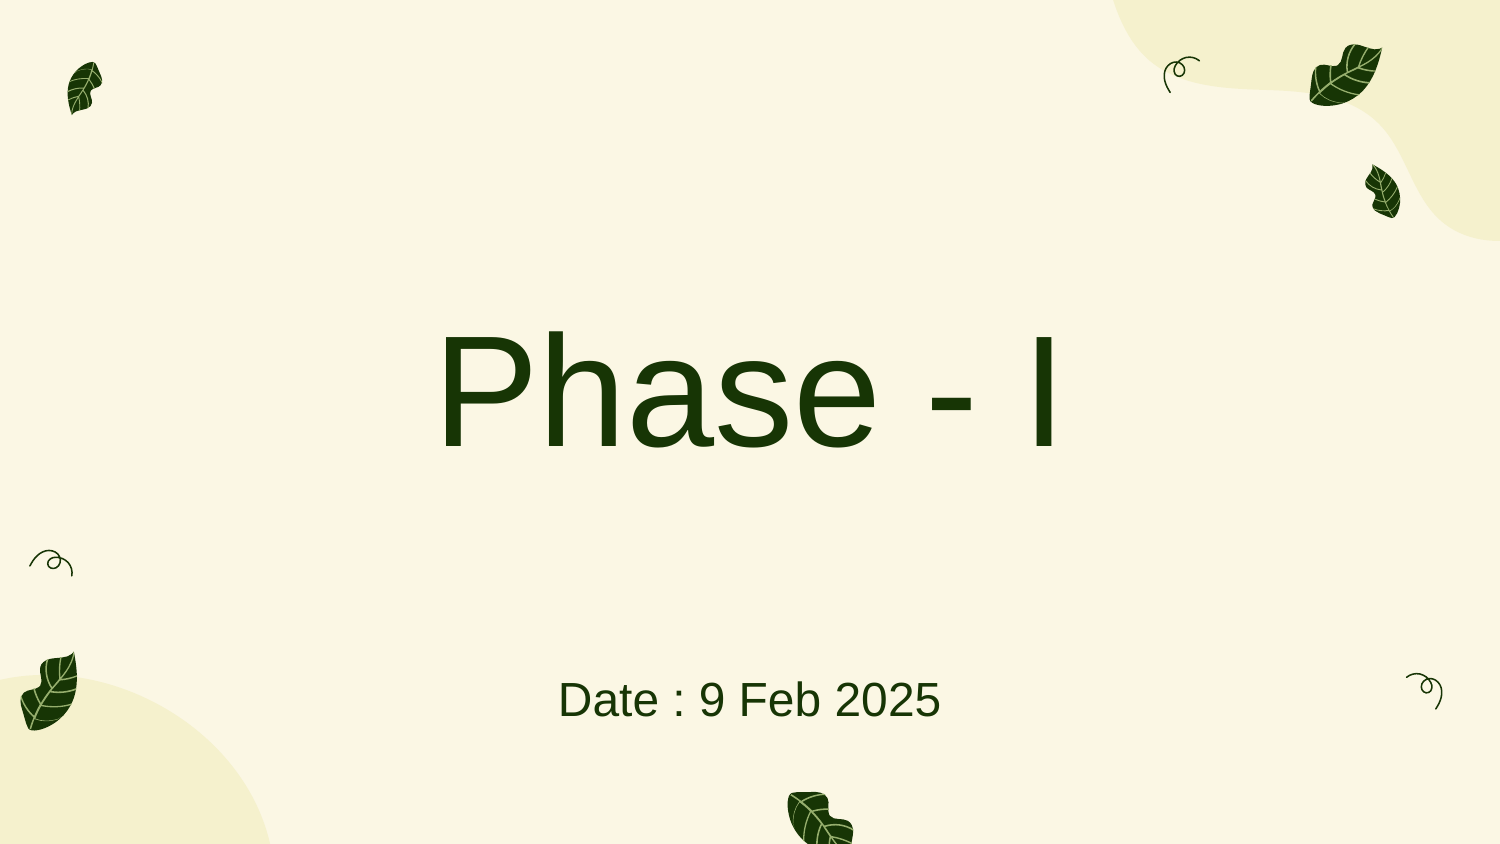

Phase - I

Date : 9 Feb 2025